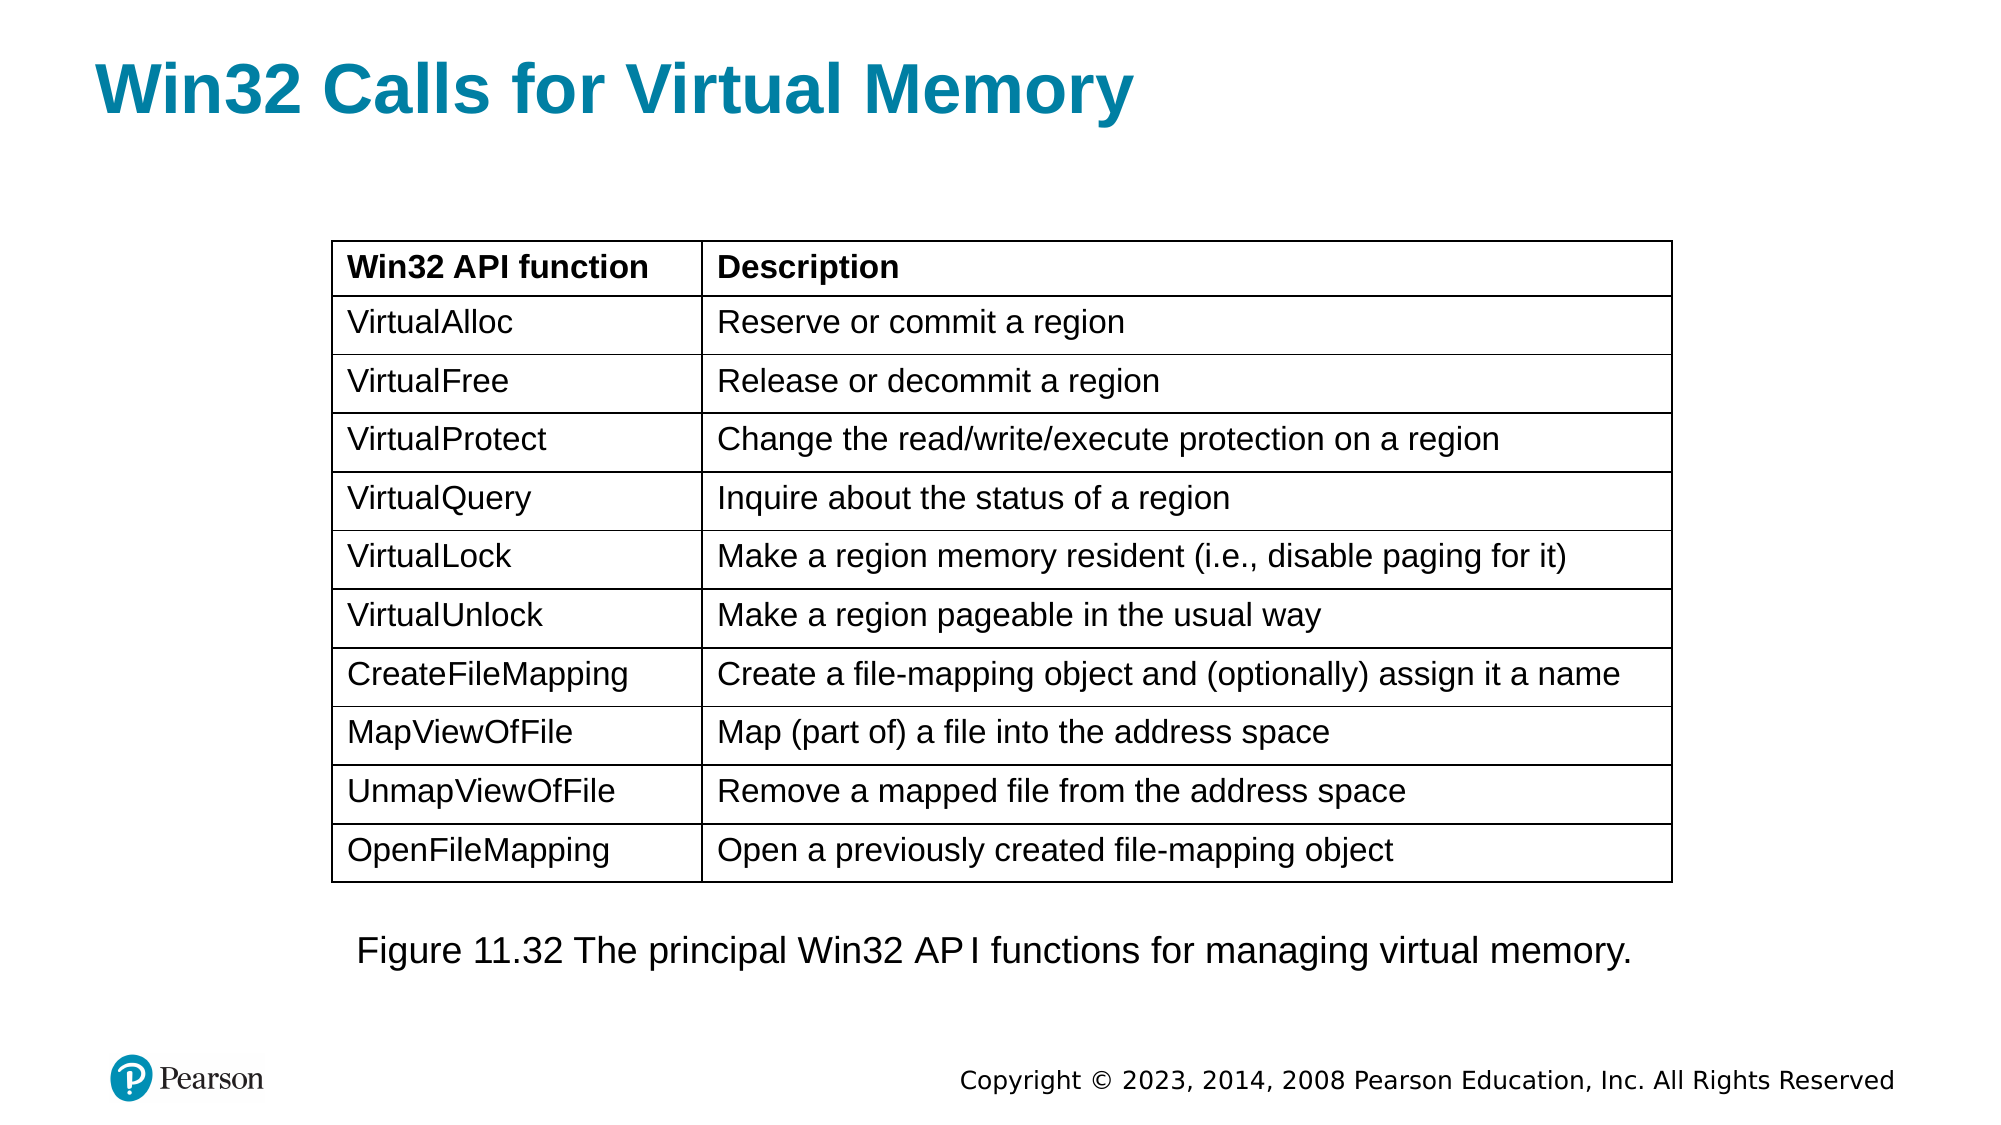

# Win 32 Calls for Virtual Memory
| Win 32 A P I function | Description |
| --- | --- |
| Virtual Alloc | Reserve or commit a region |
| Virtual Free | Release or decommit a region |
| Virtual Protect | Change the read/write/execute protection on a region |
| Virtual Query | Inquire about the status of a region |
| Virtual Lock | Make a region memory resident (i.e., disable paging for it) |
| Virtual Unlock | Make a region pageable in the usual way |
| Create File Mapping | Create a file-mapping object and (optionally) assign it a name |
| Map View Of File | Map (part of) a file into the address space |
| Unmap View Of File | Remove a mapped file from the address space |
| Open File Mapping | Open a previously created file-mapping object |
Figure 11.32 The principal Win32 A P I functions for managing virtual memory.